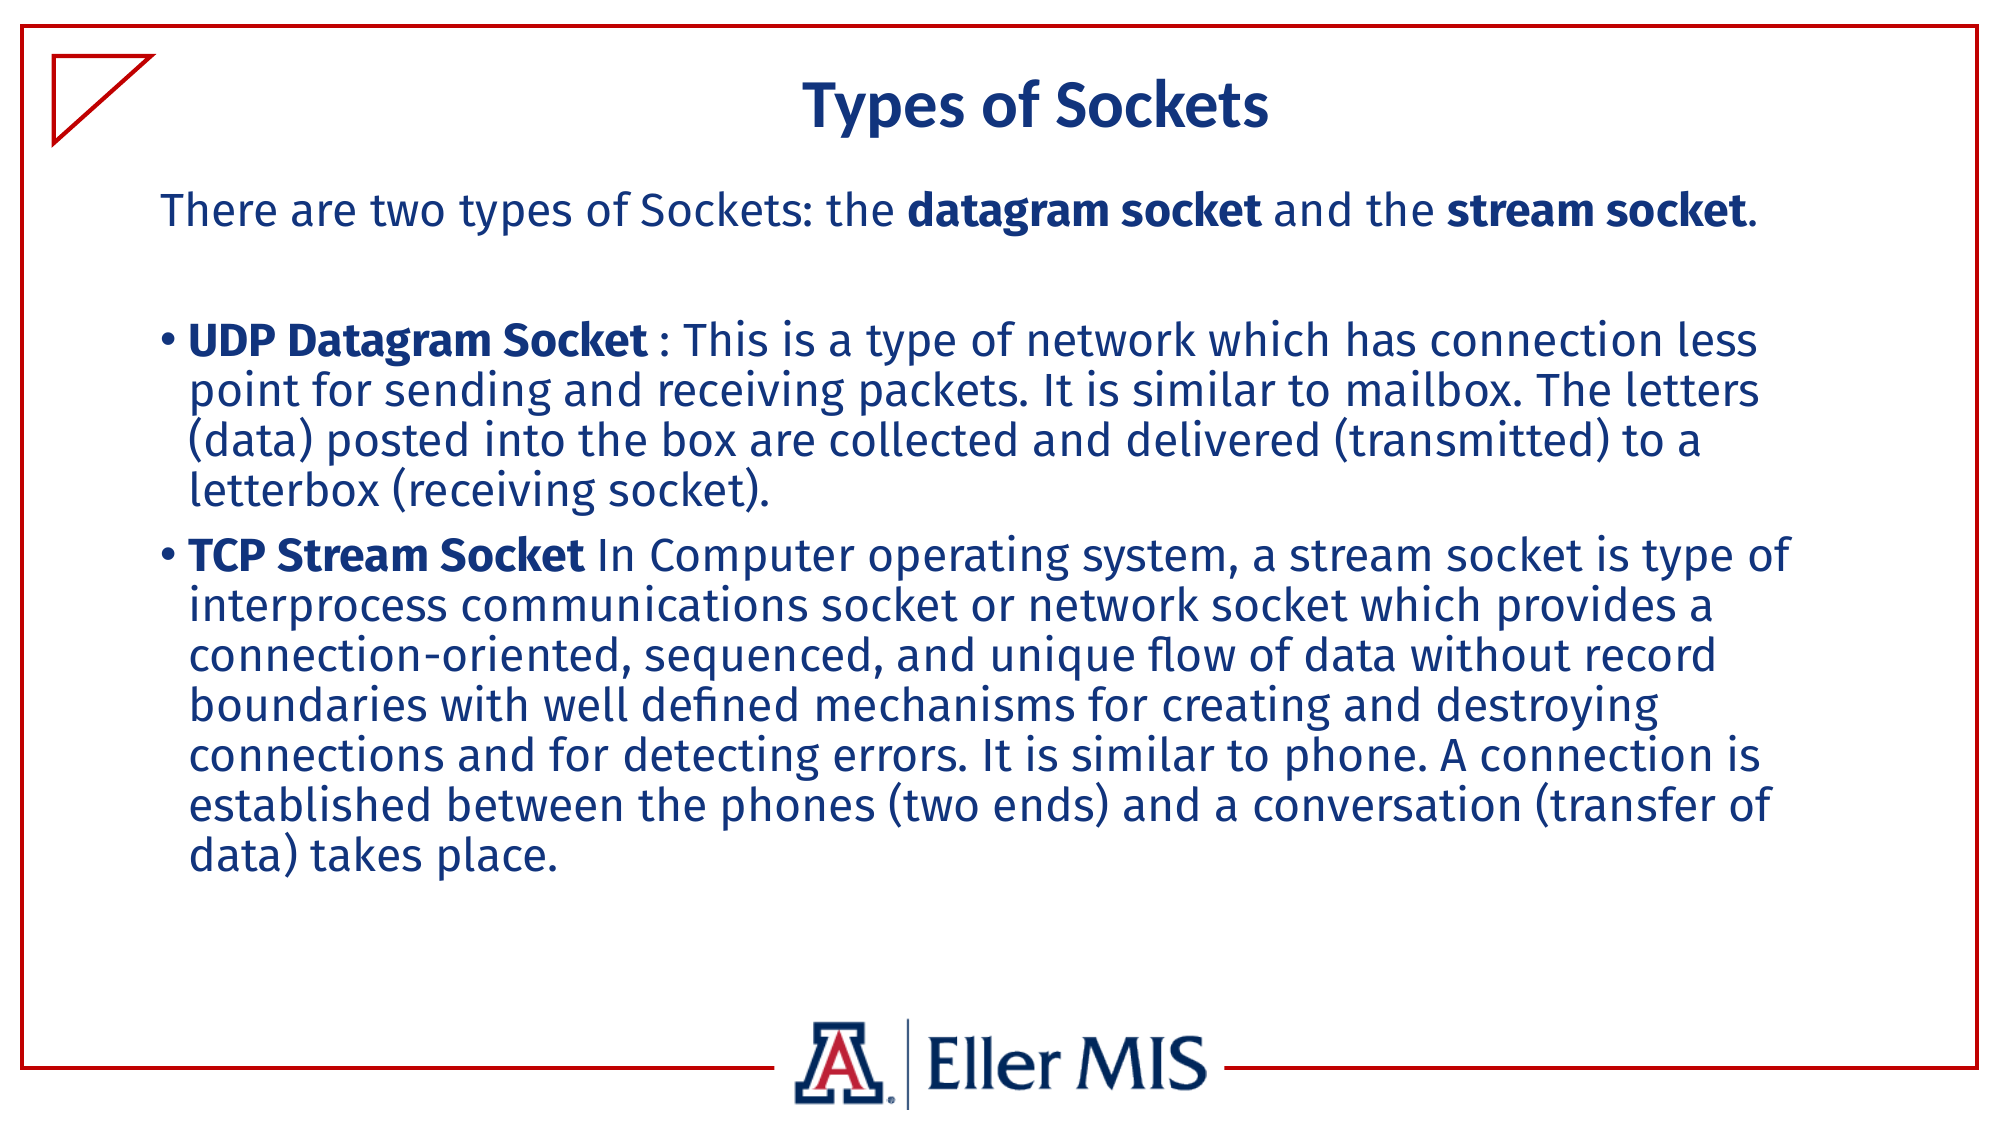

# Types of Sockets
There are two types of Sockets: the datagram socket and the stream socket.

UDP Datagram Socket : This is a type of network which has connection less point for sending and receiving packets. It is similar to mailbox. The letters (data) posted into the box are collected and delivered (transmitted) to a letterbox (receiving socket).
TCP Stream Socket In Computer operating system, a stream socket is type of interprocess communications socket or network socket which provides a connection-oriented, sequenced, and unique flow of data without record boundaries with well defined mechanisms for creating and destroying connections and for detecting errors. It is similar to phone. A connection is established between the phones (two ends) and a conversation (transfer of data) takes place.